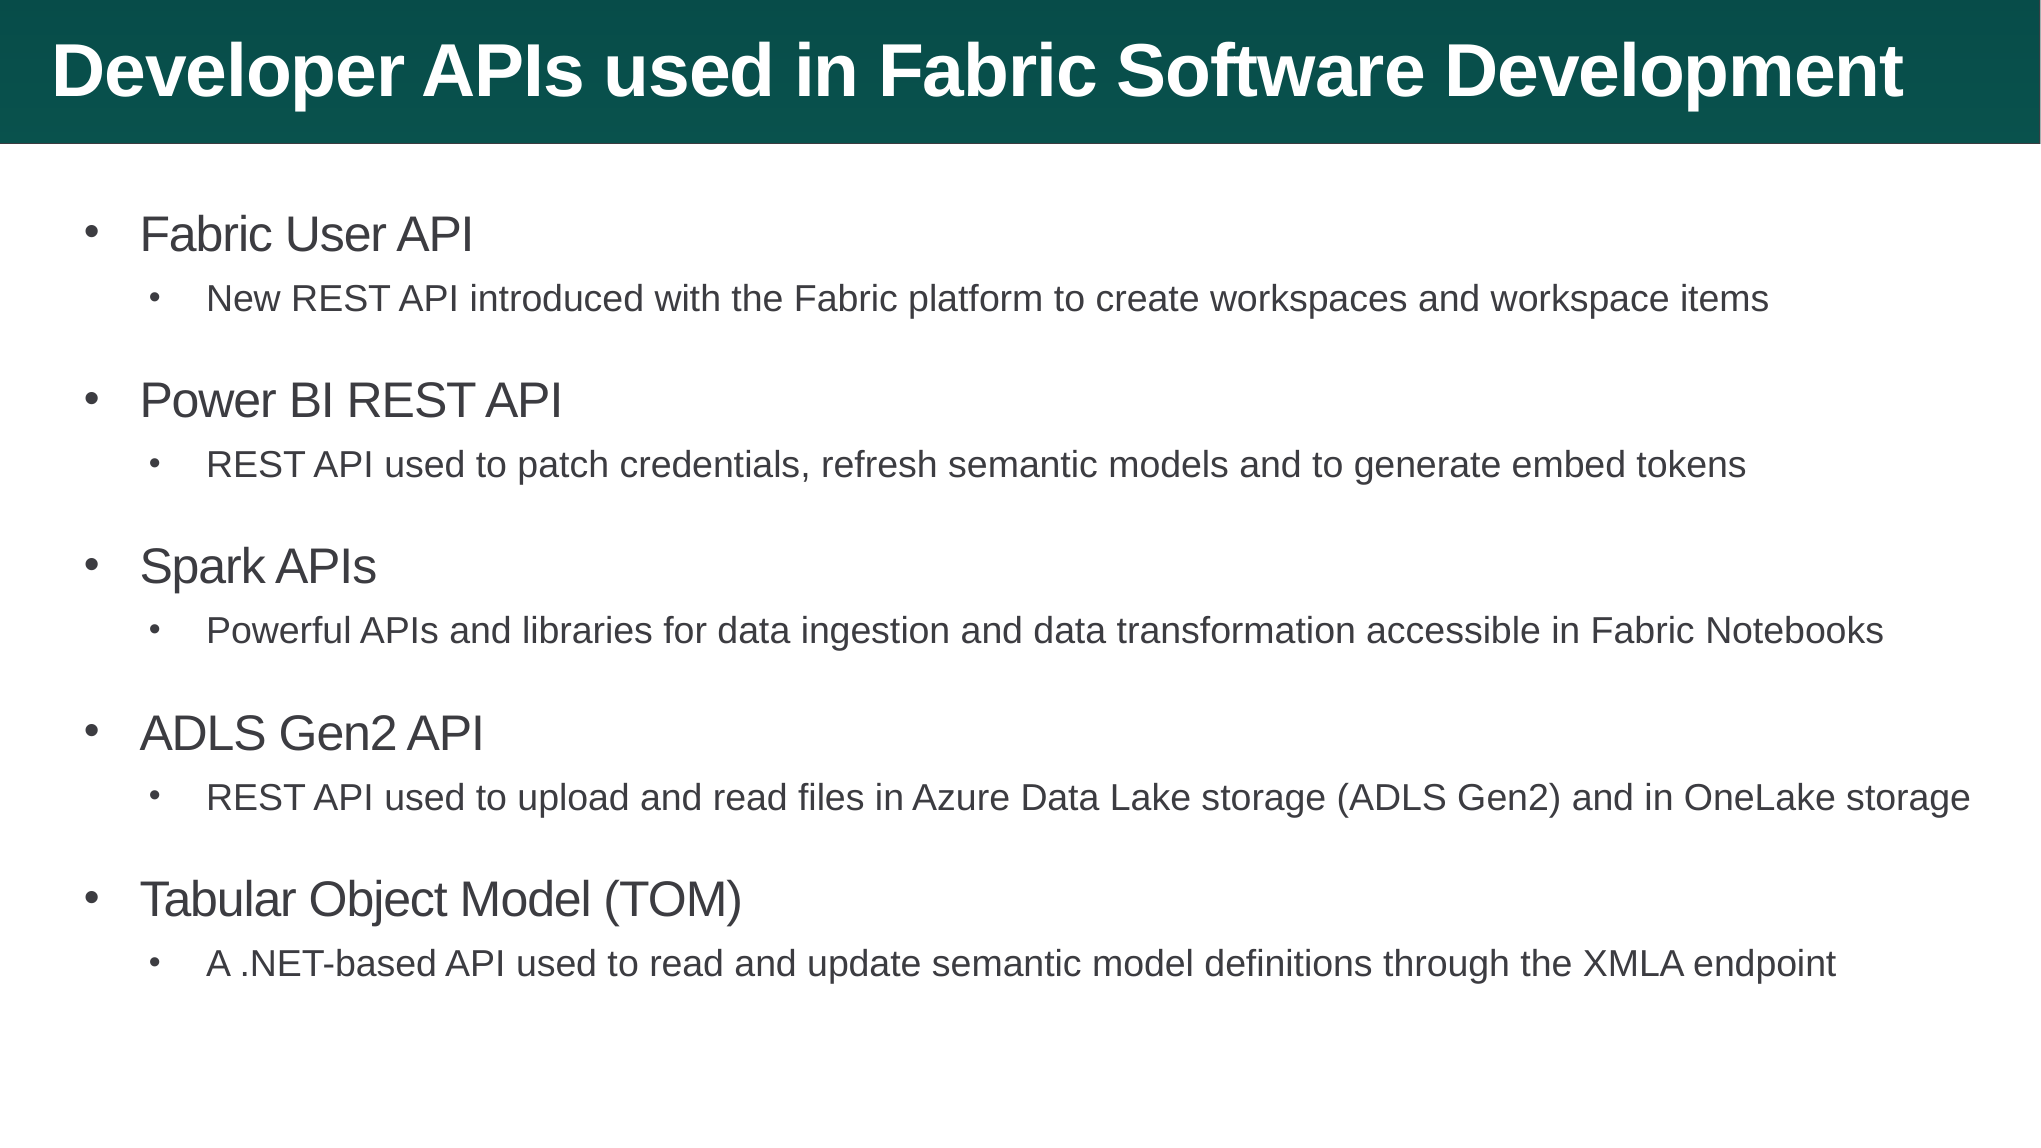

# Developer APIs used in Fabric Software Development
Fabric User API
New REST API introduced with the Fabric platform to create workspaces and workspace items
Power BI REST API
REST API used to patch credentials, refresh semantic models and to generate embed tokens
Spark APIs
Powerful APIs and libraries for data ingestion and data transformation accessible in Fabric Notebooks
ADLS Gen2 API
REST API used to upload and read files in Azure Data Lake storage (ADLS Gen2) and in OneLake storage
Tabular Object Model (TOM)
A .NET-based API used to read and update semantic model definitions through the XMLA endpoint